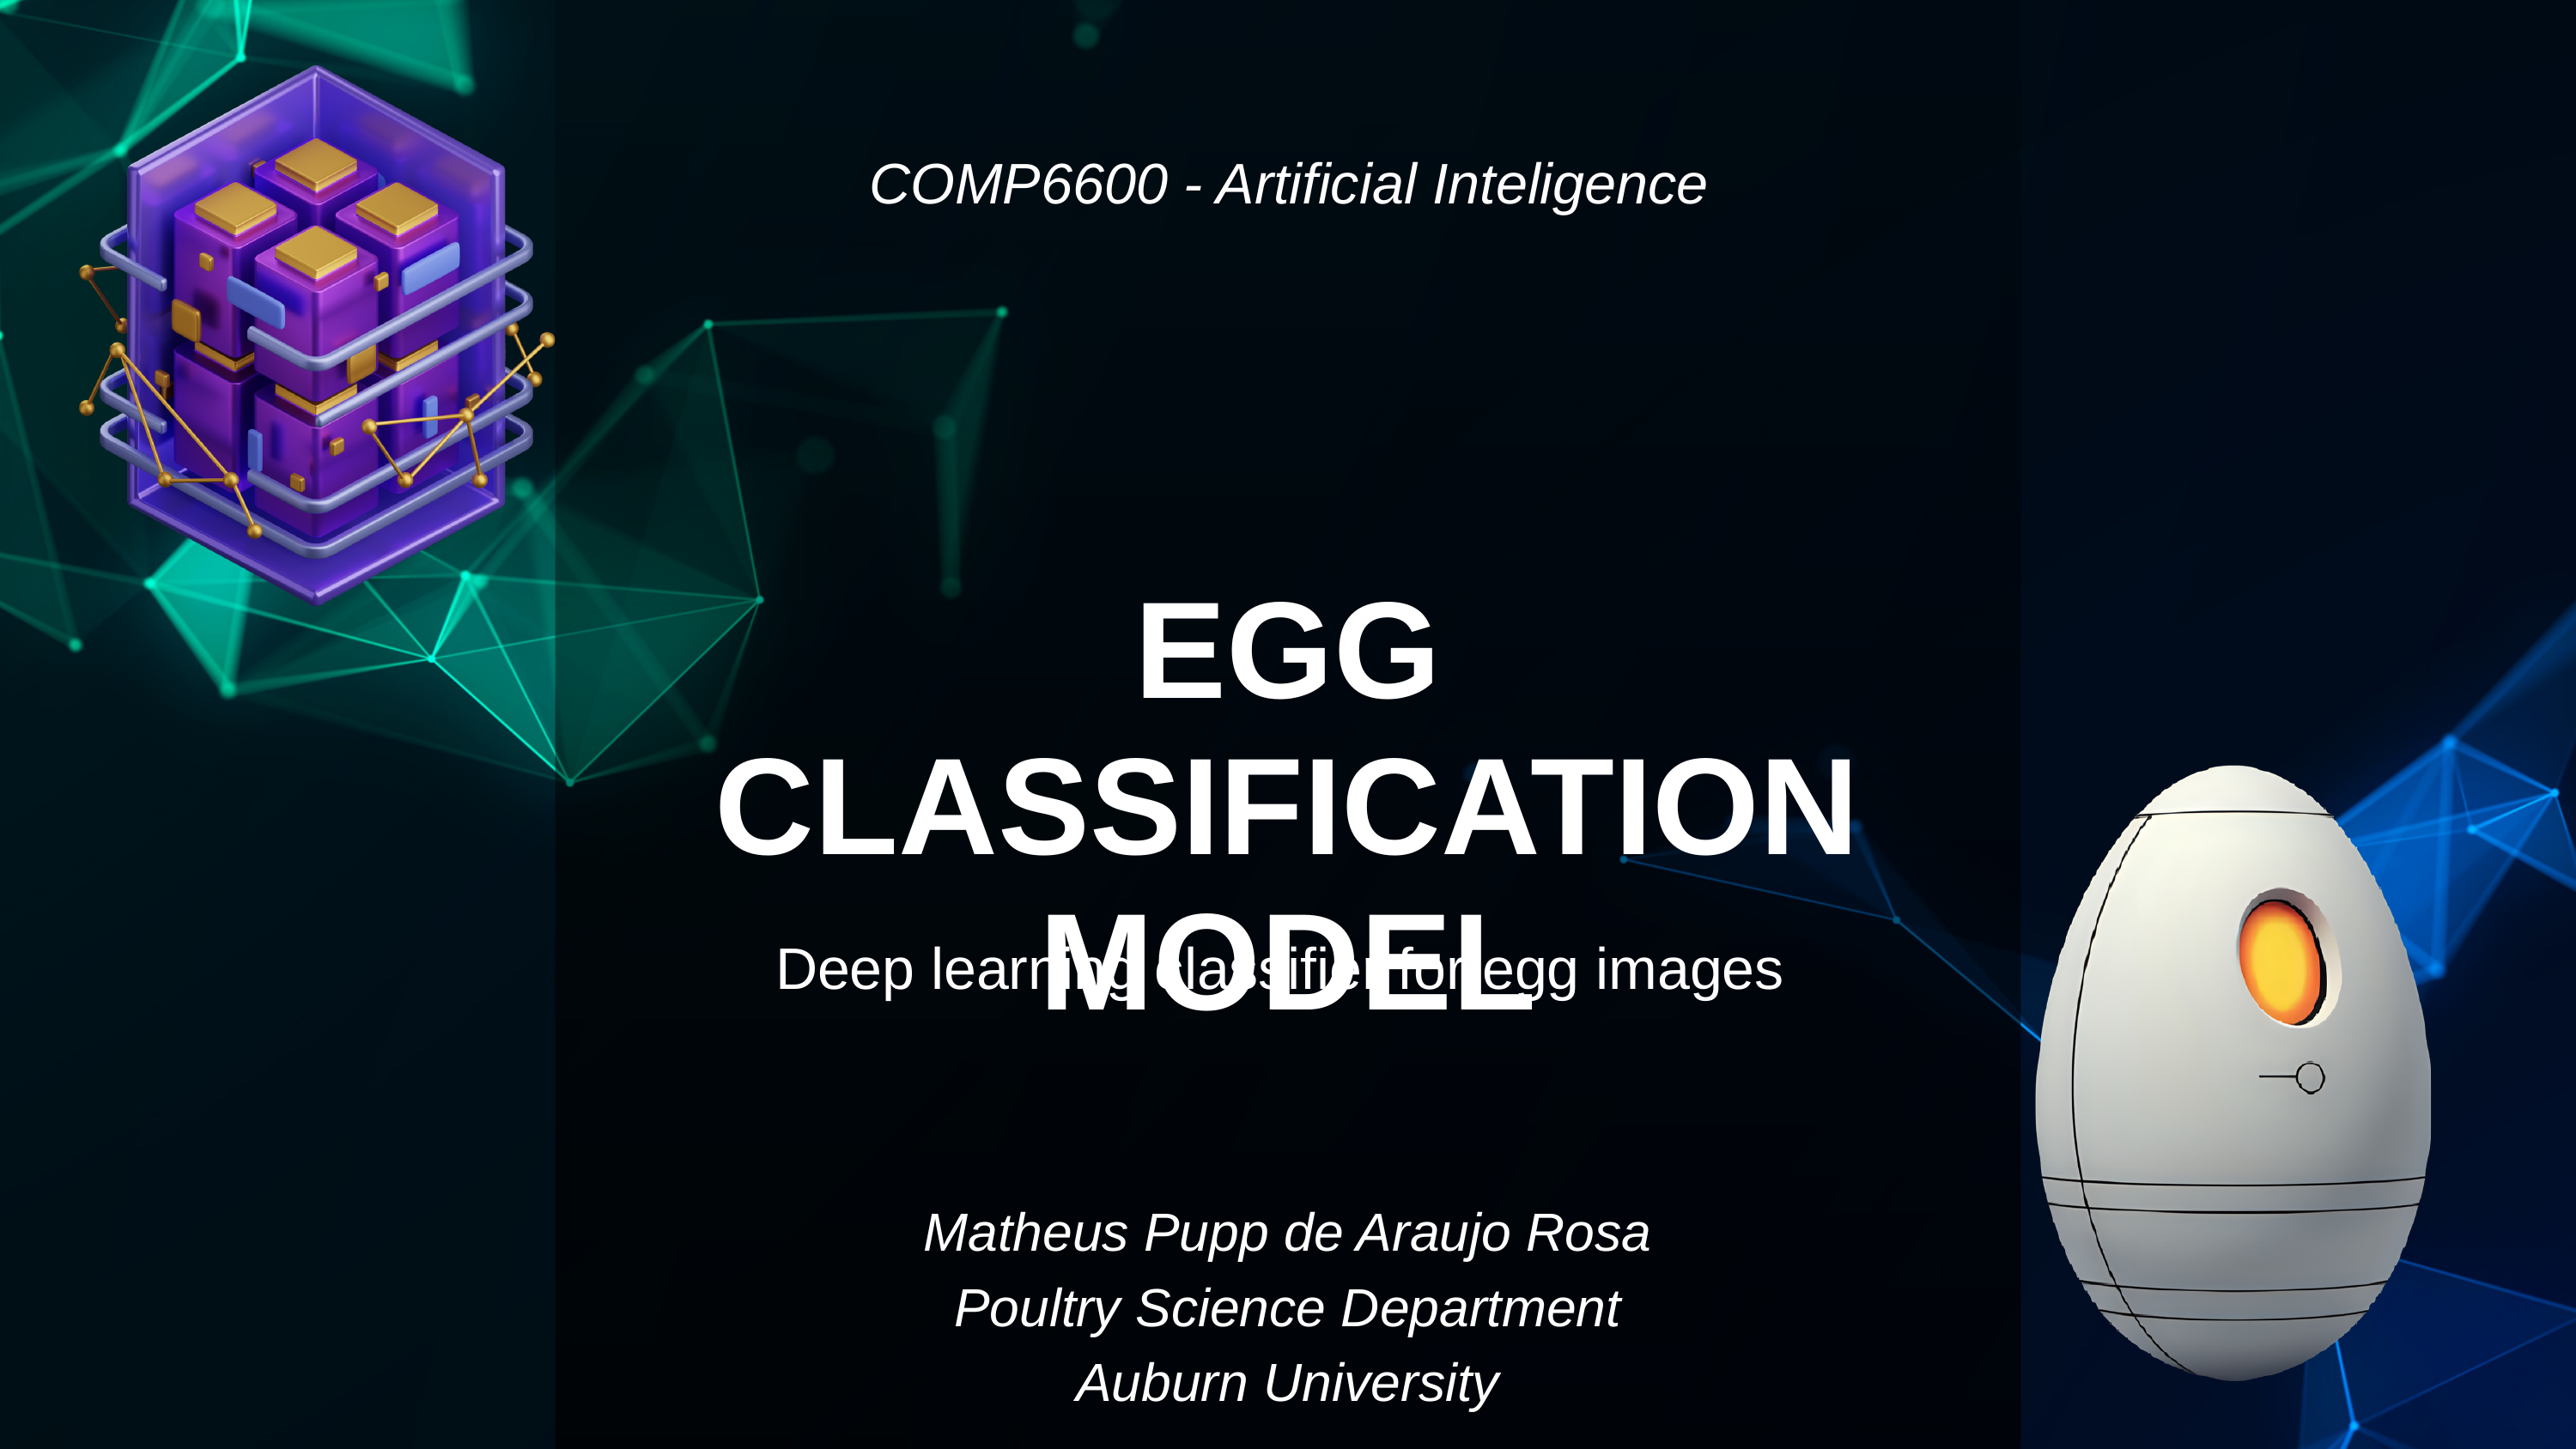

COMP6600 - Artificial Inteligence
EGG CLASSIFICATION MODEL

Deep learning classifier for egg images
Matheus Pupp de Araujo Rosa
Poultry Science Department
Auburn University